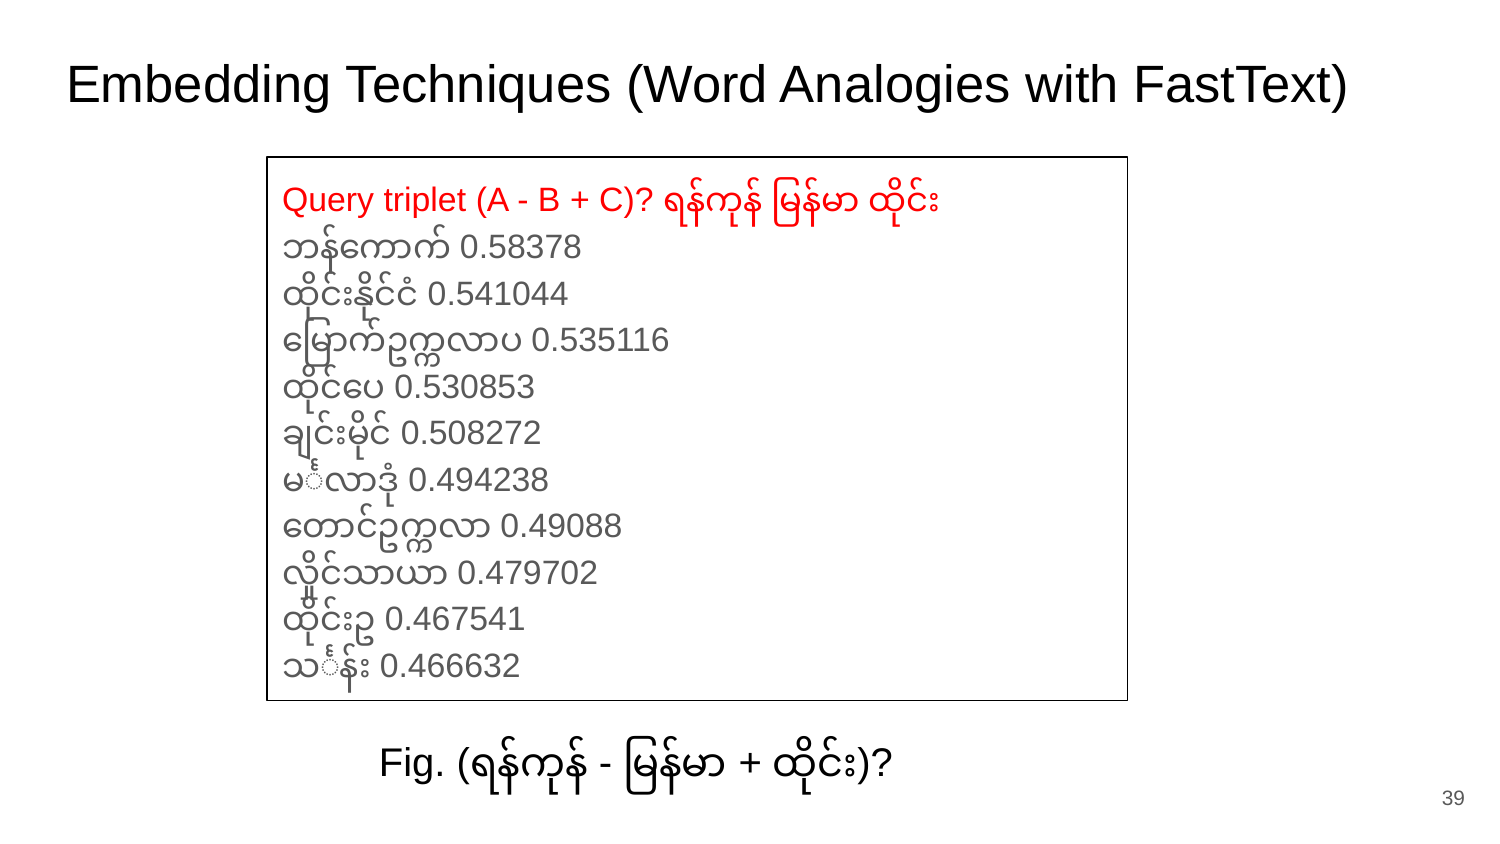

# Embedding Techniques (Word Analogies with FastText)
Query triplet (A - B + C)? ရန်ကုန် မြန်မာ ထိုင်း
ဘန်ကောက် 0.58378
ထိုင်းနိုင်ငံ 0.541044
မြောက်ဥက္ကလာပ 0.535116
ထိုင်ပေ 0.530853
ချင်းမိုင် 0.508272
မင်္ဂလာဒုံ 0.494238
တောင်ဥက္ကလာ 0.49088
လှိုင်သာယာ 0.479702
ထိုင်းဥ 0.467541
သင်္ဃန်း 0.466632
Fig. (ရန်ကုန် - မြန်မာ + ထိုင်း)?
39